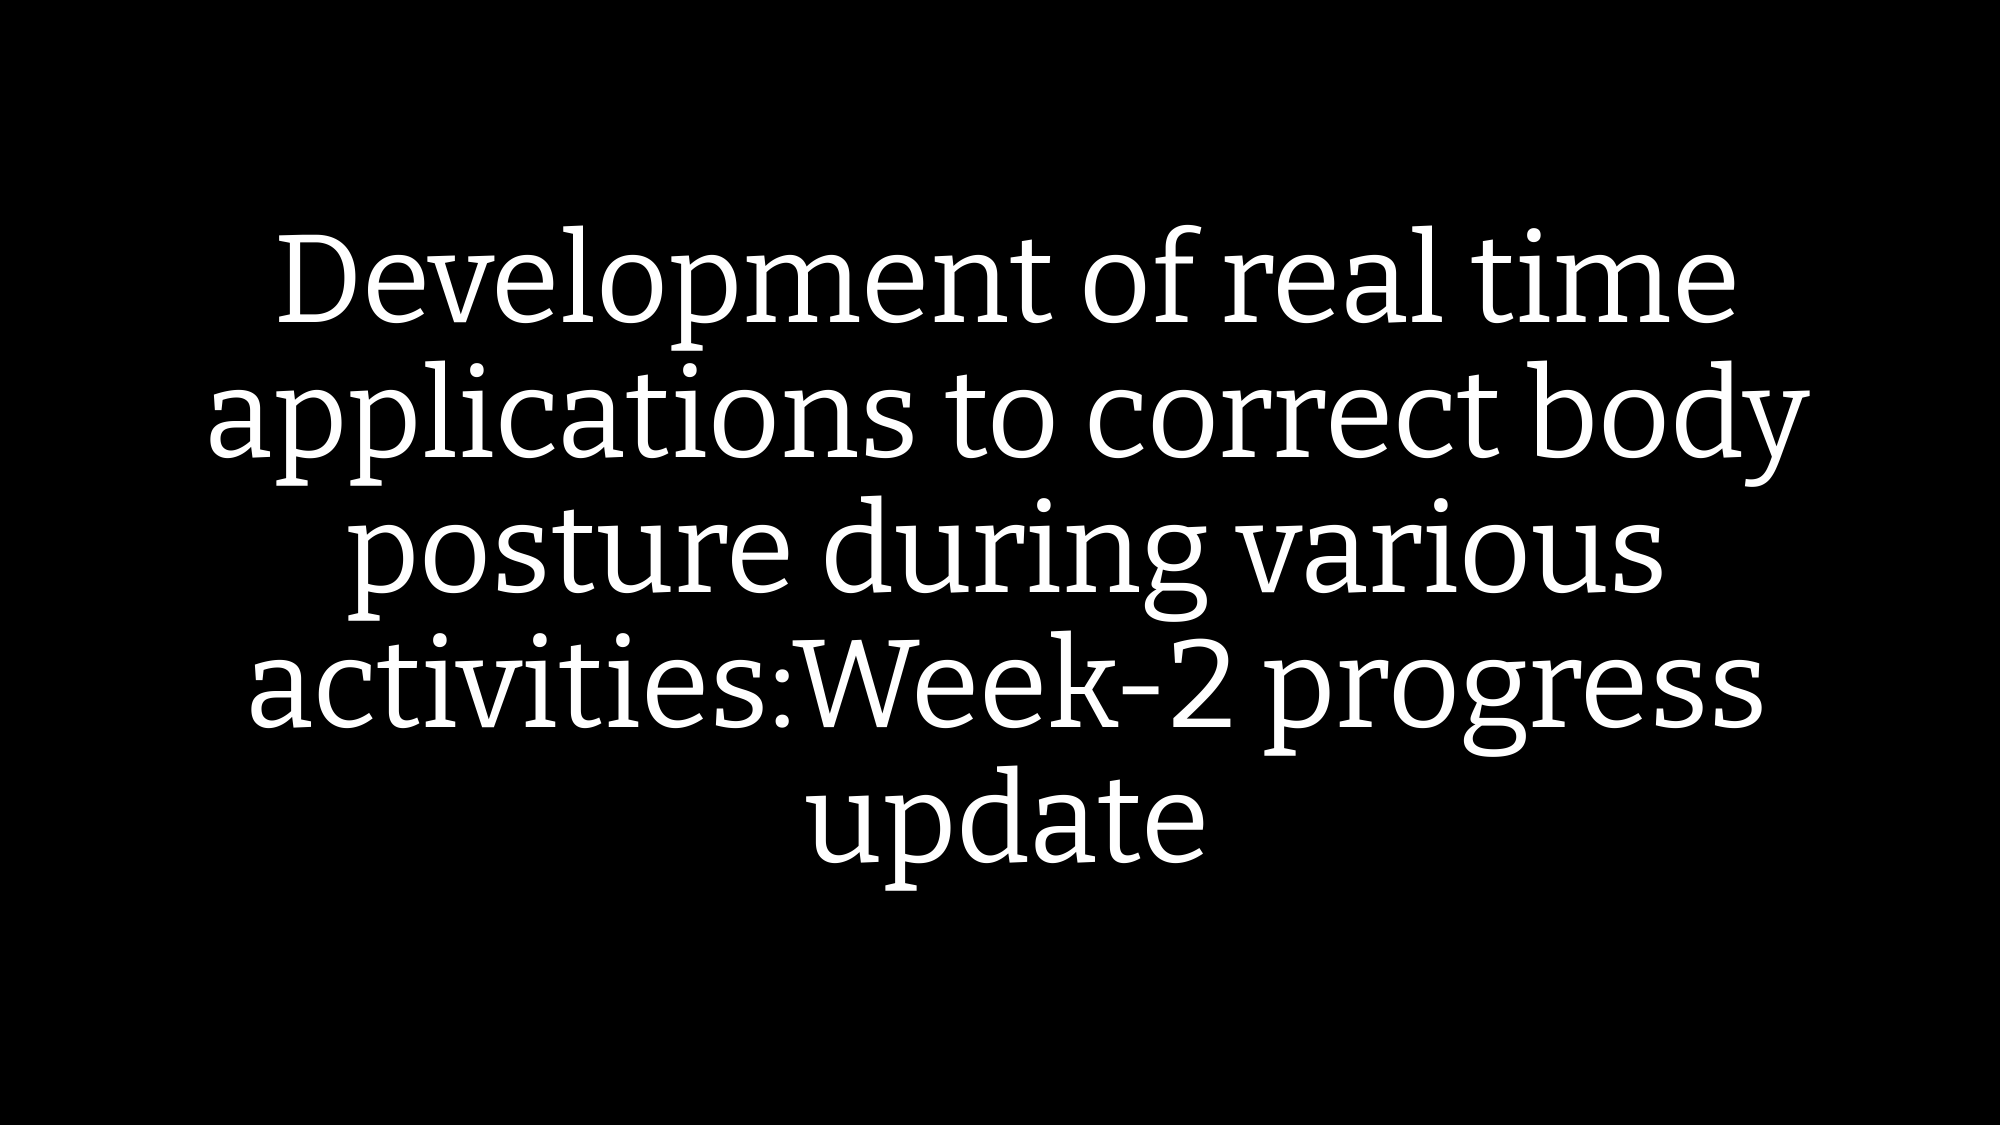

# Development of real time applications to correct body posture during various activities:Week-2 progress update